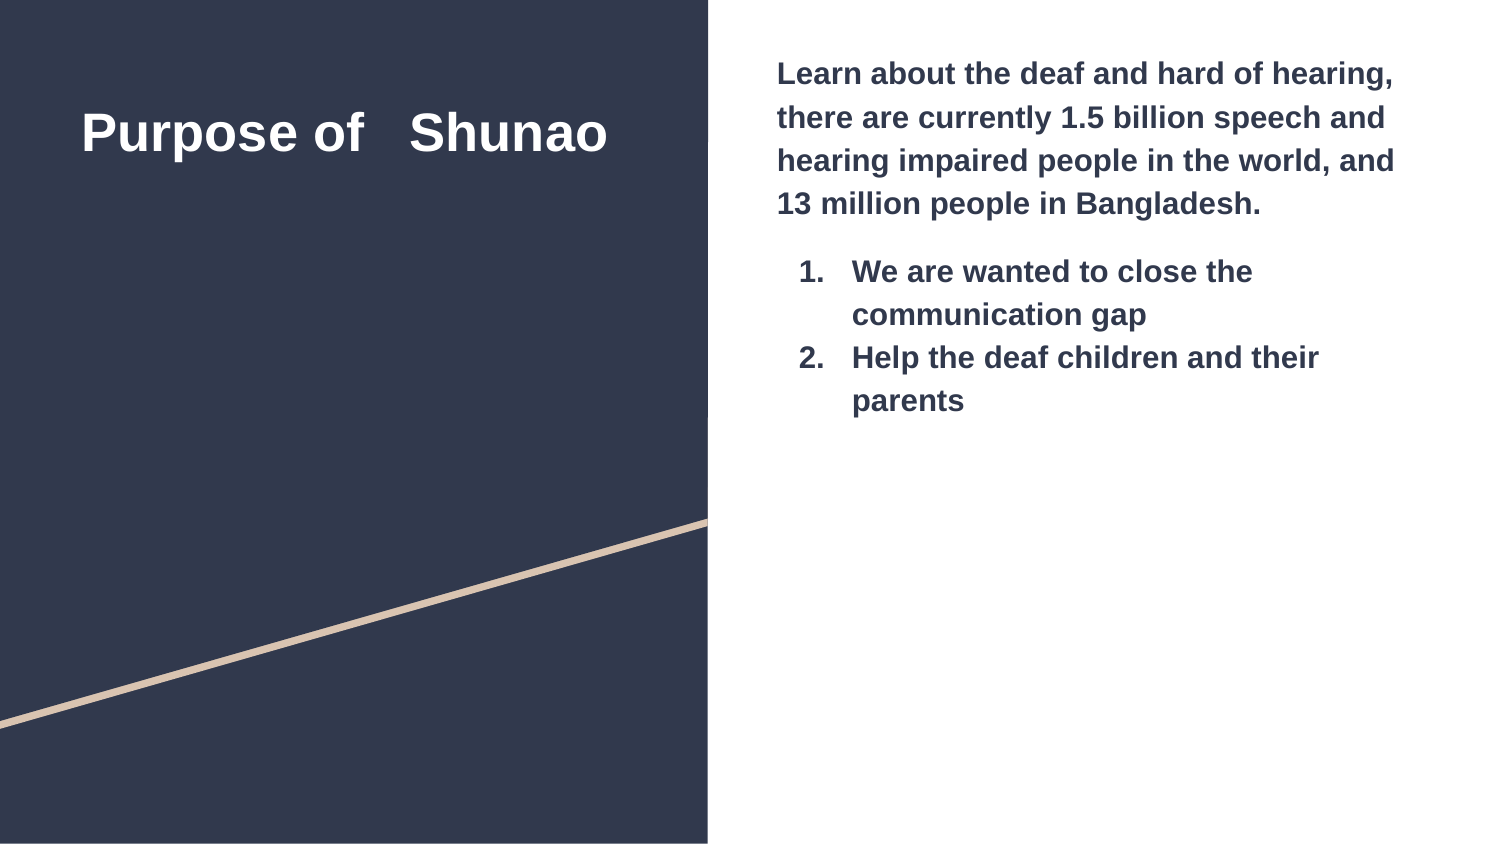

Learn about the deaf and hard of hearing, there are currently 1.5 billion speech and hearing impaired people in the world, and 13 million people in Bangladesh.
We are wanted to close the communication gap
Help the deaf children and their parents
# Purpose of   Shunao